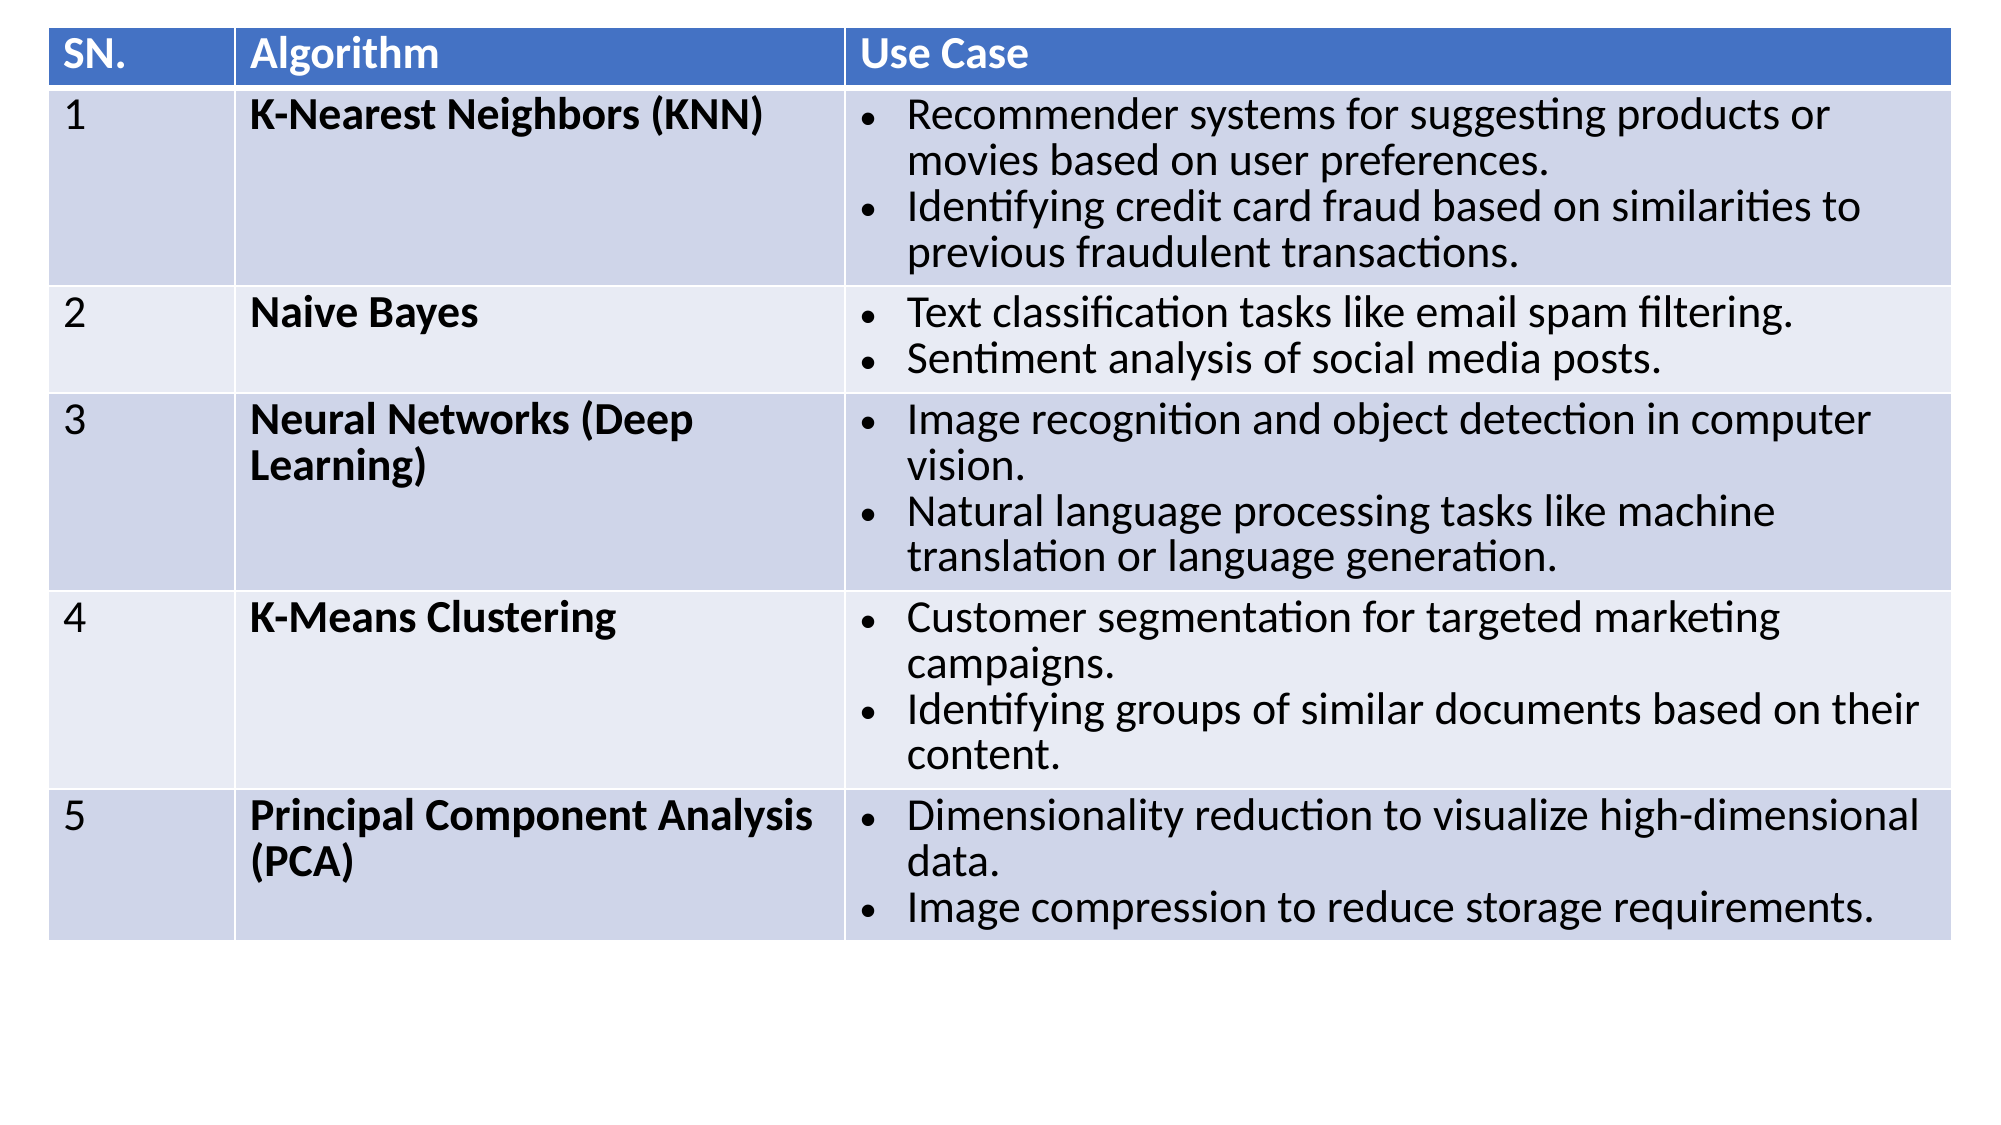

| SN. | Algorithm | Use Case |
| --- | --- | --- |
| 1 | K-Nearest Neighbors (KNN) | Recommender systems for suggesting products or movies based on user preferences. Identifying credit card fraud based on similarities to previous fraudulent transactions. |
| 2 | Naive Bayes | Text classification tasks like email spam filtering. Sentiment analysis of social media posts. |
| 3 | Neural Networks (Deep Learning) | Image recognition and object detection in computer vision. Natural language processing tasks like machine translation or language generation. |
| 4 | K-Means Clustering | Customer segmentation for targeted marketing campaigns. Identifying groups of similar documents based on their content. |
| 5 | Principal Component Analysis (PCA) | Dimensionality reduction to visualize high-dimensional data. Image compression to reduce storage requirements. |